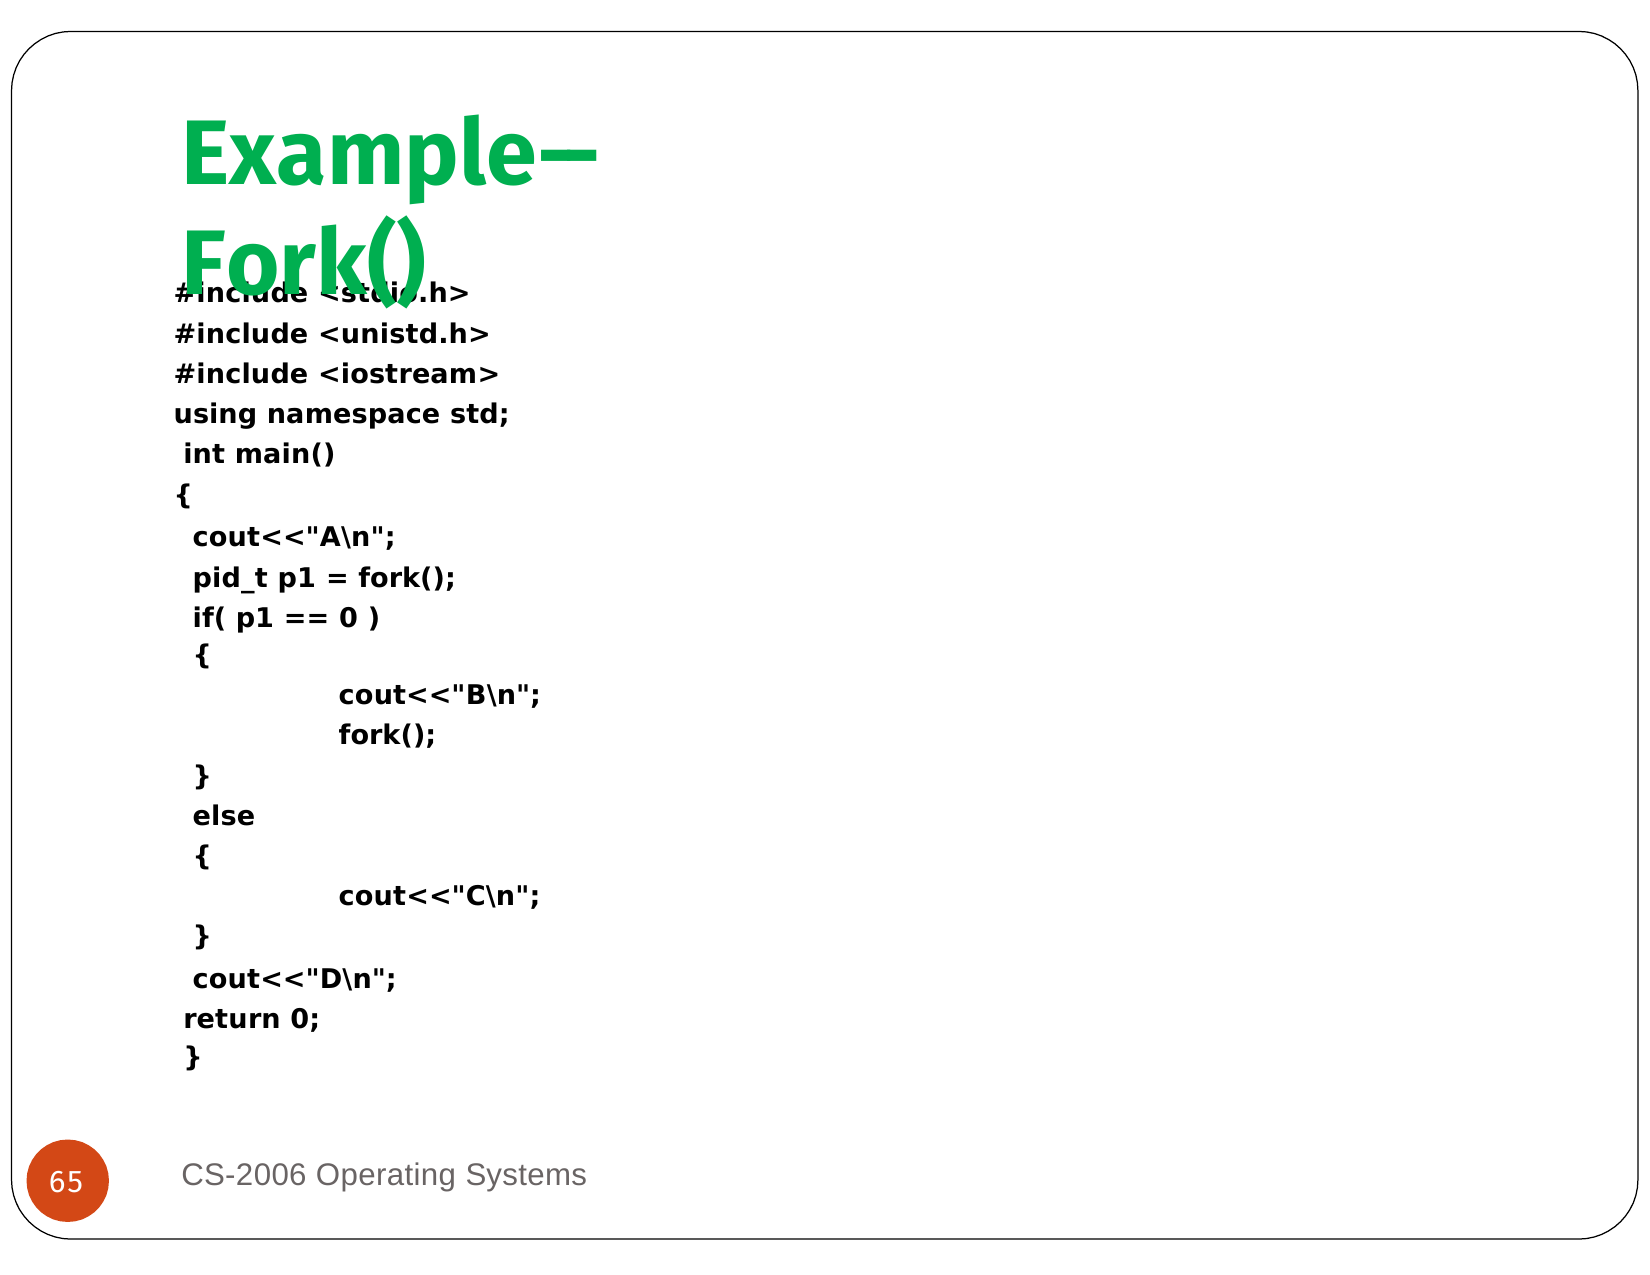

# Example--	Fork()
#include <stdio.h>  #include <unistd.h>  #include <iostream>  using namespace std;  int main()
{
cout<<"A\n";  pid_t p1 = fork();  if( p1 == 0 )
{
cout<<"B\n";  fork();
}
else
{
cout<<"C\n";
}
cout<<"D\n";  return 0;
}

CS-2006 Operating Systems
65